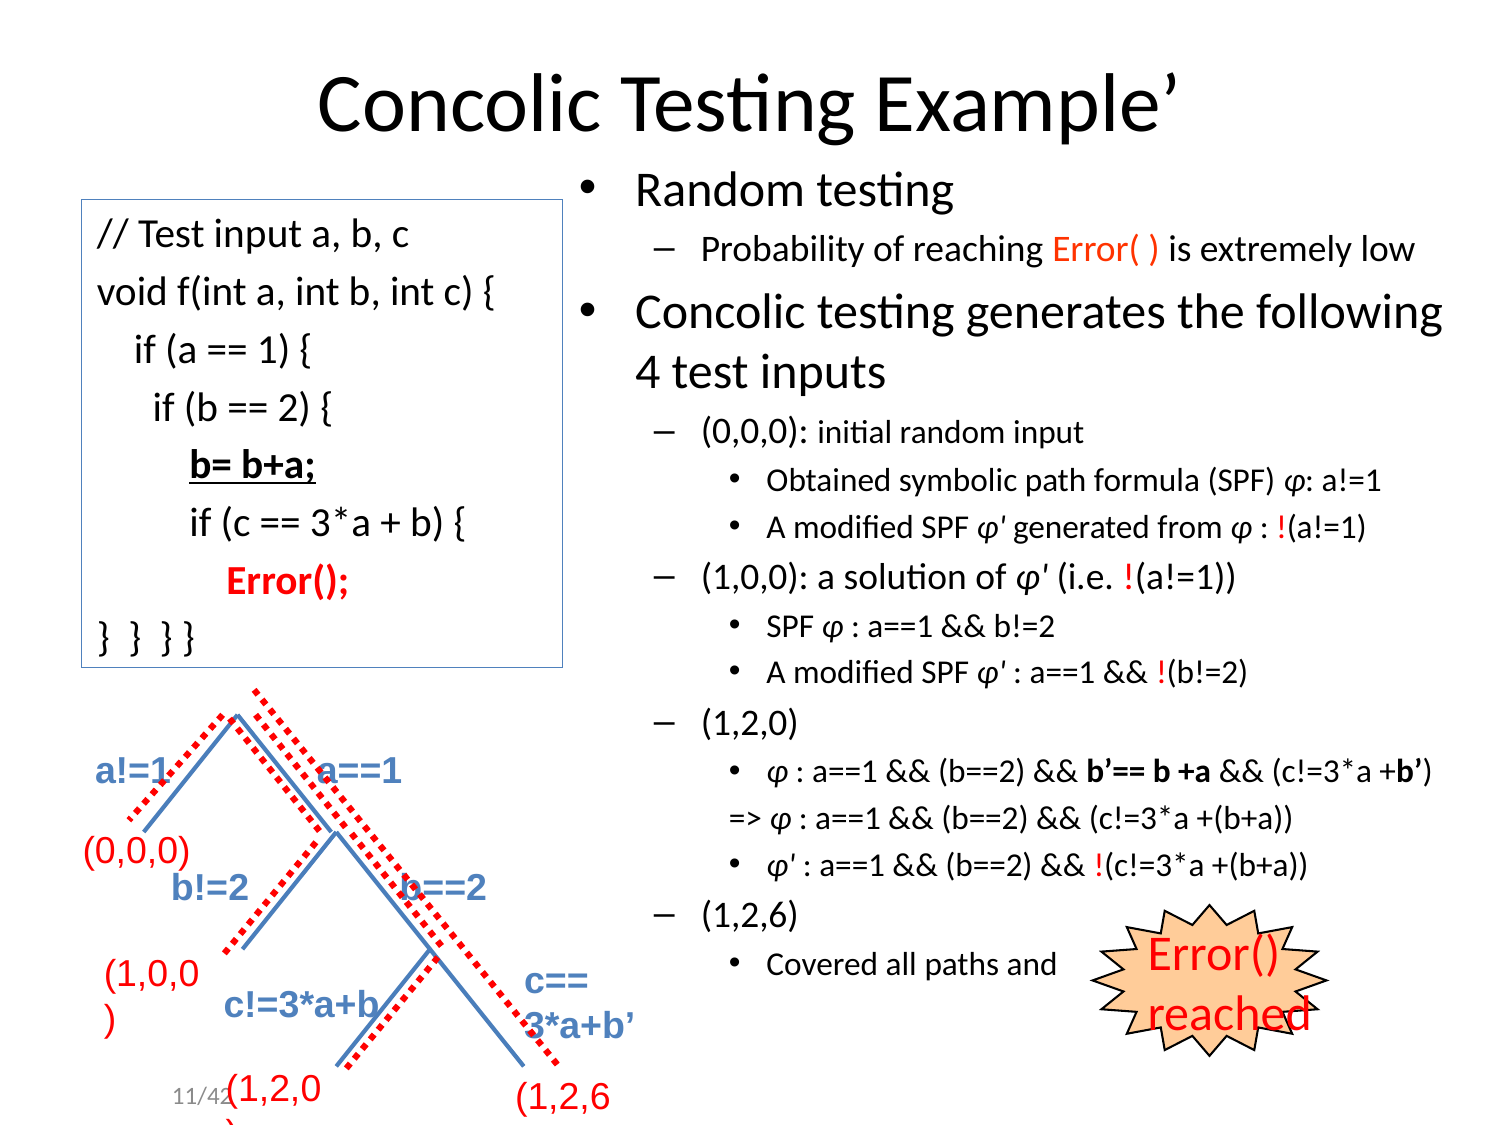

# Concolic Testing Example’
Random testing
Probability of reaching Error( ) is extremely low
Concolic testing generates the following  4 test inputs
(0,0,0): initial random input
Obtained symbolic path formula (SPF) φ: a!=1
A modified SPF φ' generated from φ : !(a!=1)
(1,0,0): a solution of φ' (i.e. !(a!=1))
SPF φ : a==1 && b!=2
A modified SPF φ' : a==1 && !(b!=2)
(1,2,0)
φ : a==1 && (b==2) && b’== b +a && (c!=3*a +b’)
=> φ : a==1 && (b==2) && (c!=3*a +(b+a))
φ' : a==1 && (b==2) && !(c!=3*a +(b+a))
(1,2,6)
Covered all paths and

// Test input a, b, c
void f(int a, int b, int c) {
    if (a == 1) {
    	if (b == 2) {
          b= b+a;
          if (c == 3*a + b) {
              Error();
}  }  } }

(1,2,6)
(0,0,0)
a!=1
a==1
b!=2
b==2
c==
3*a+b’
c!=3*a+b
(1,2,0)
(1,0,0)
Error()
reached